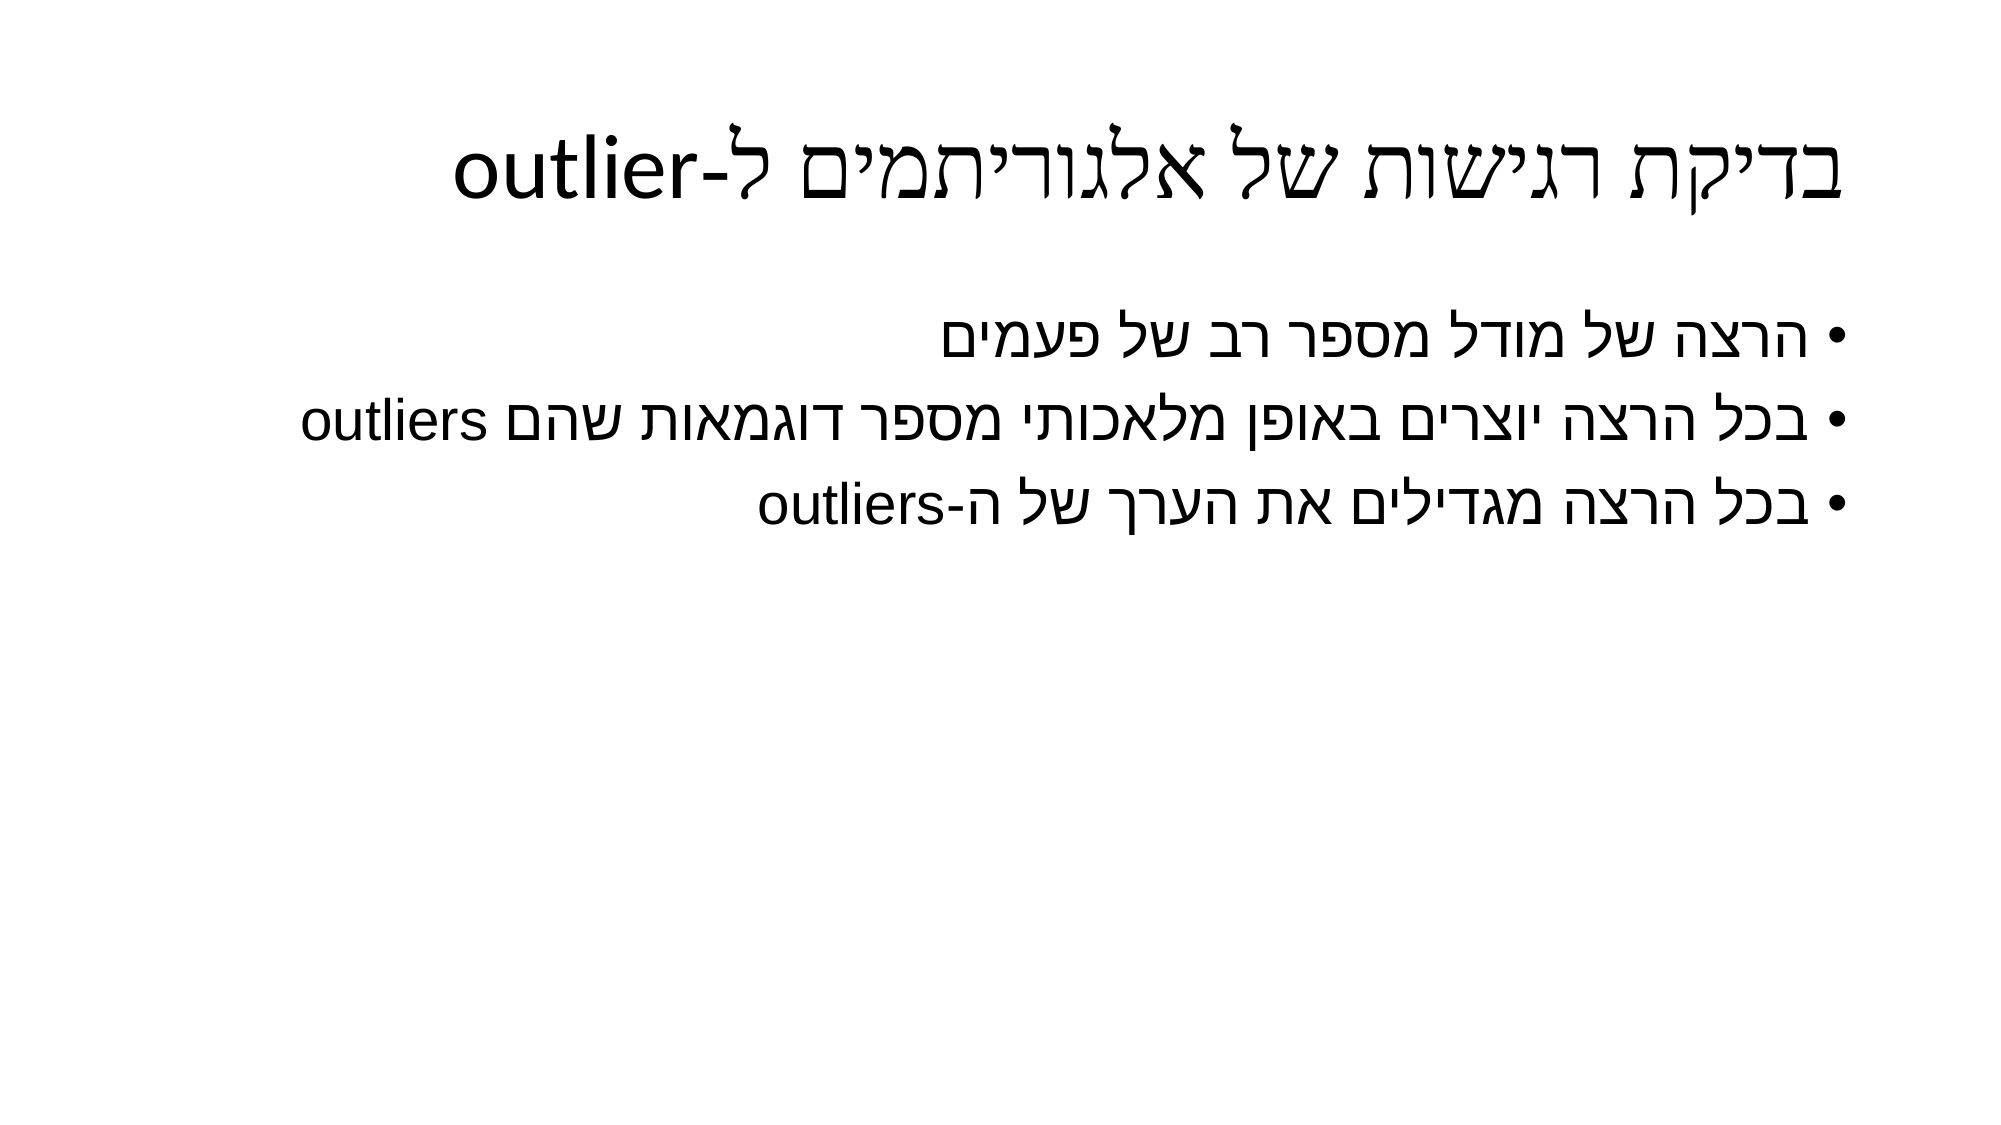

# בדיקת רגישות של אלגוריתמים ל-outlier
הרצה של מודל מספר רב של פעמים
בכל הרצה יוצרים באופן מלאכותי מספר דוגמאות שהם outliers
בכל הרצה מגדילים את הערך של ה-outliers